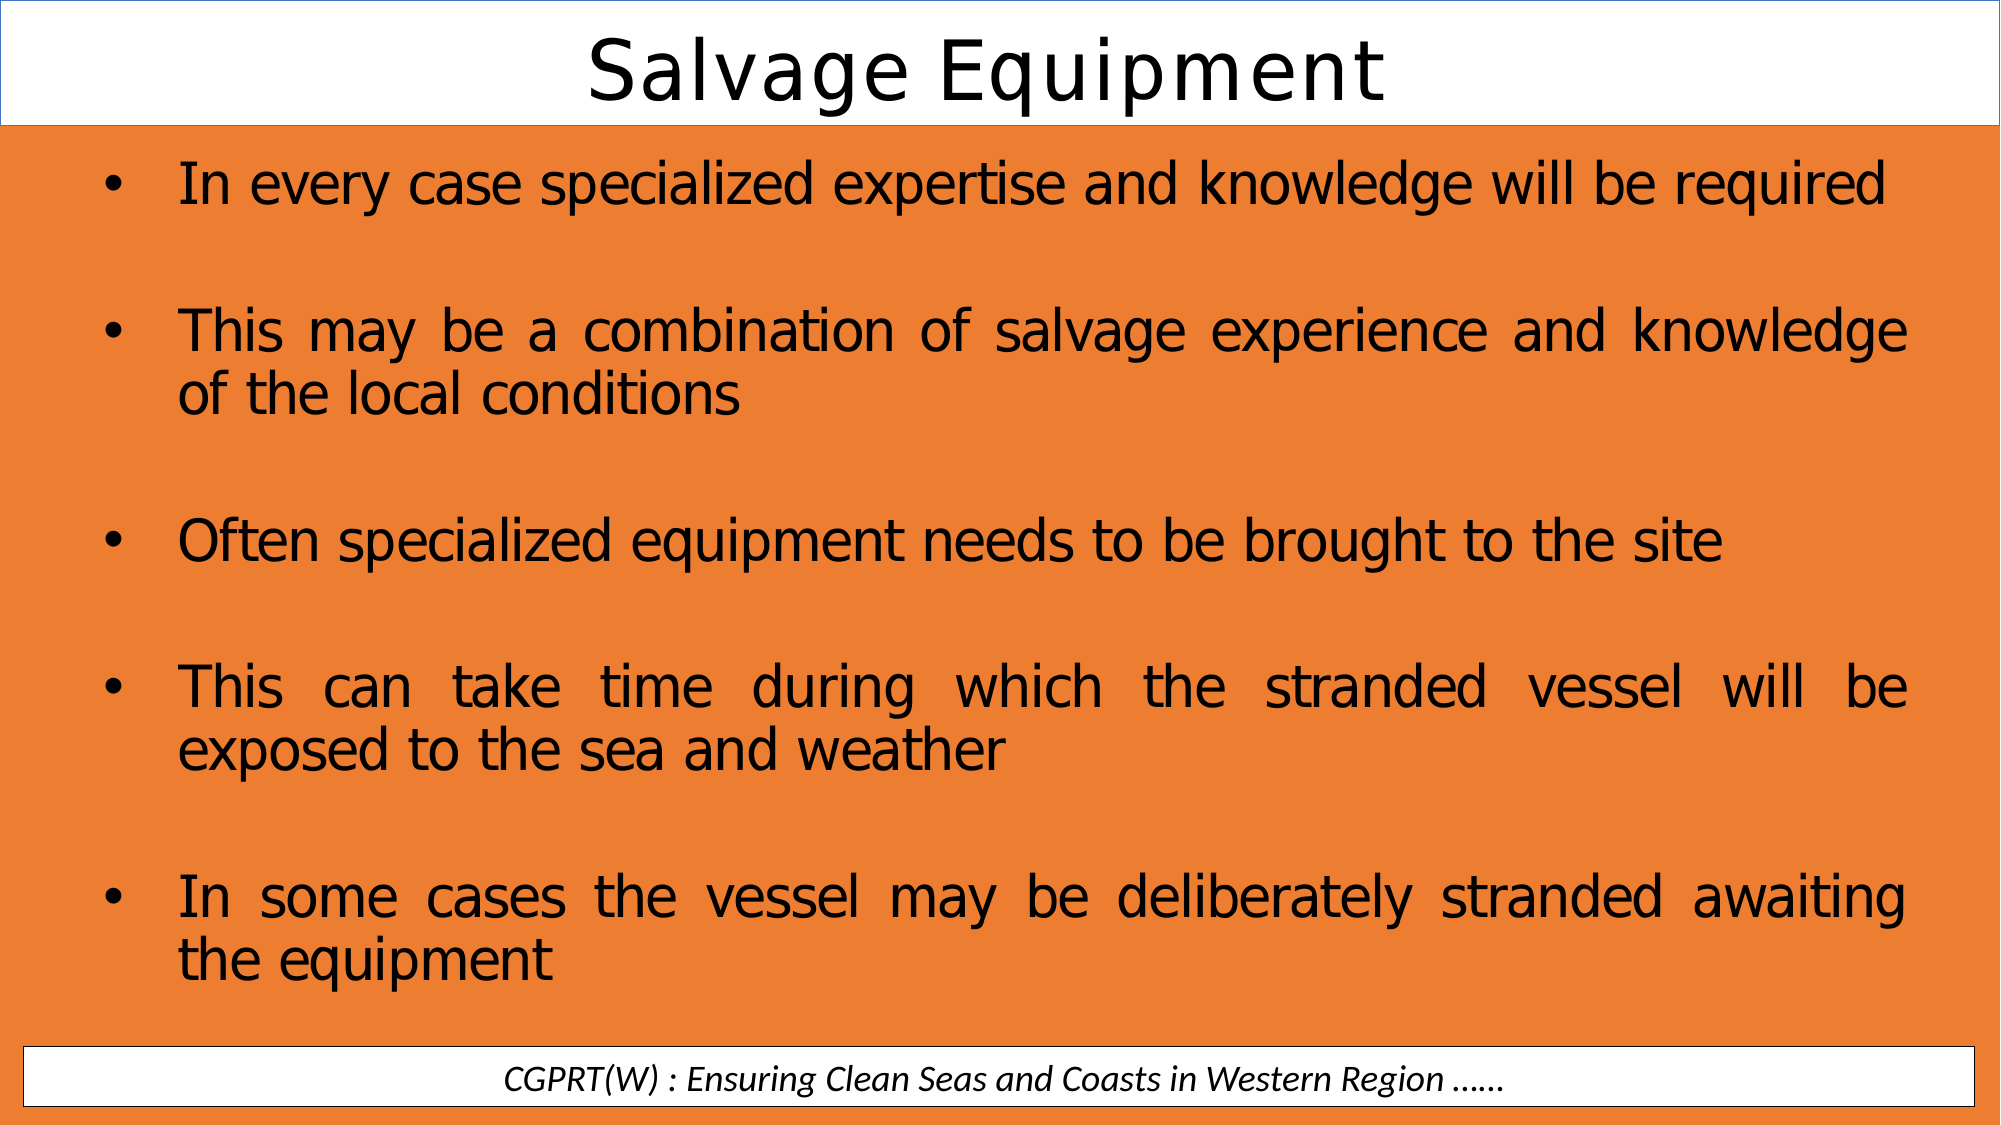

Salvage Equipment
In every case specialized expertise and knowledge will be required

This may be a combination of salvage experience and knowledge of the local conditions

Often specialized equipment needs to be brought to the site

This can take time during which the stranded vessel will be exposed to the sea and weather

In some cases the vessel may be deliberately stranded awaiting the equipment
 CGPRT(W) : Ensuring Clean Seas and Coasts in Western Region ……